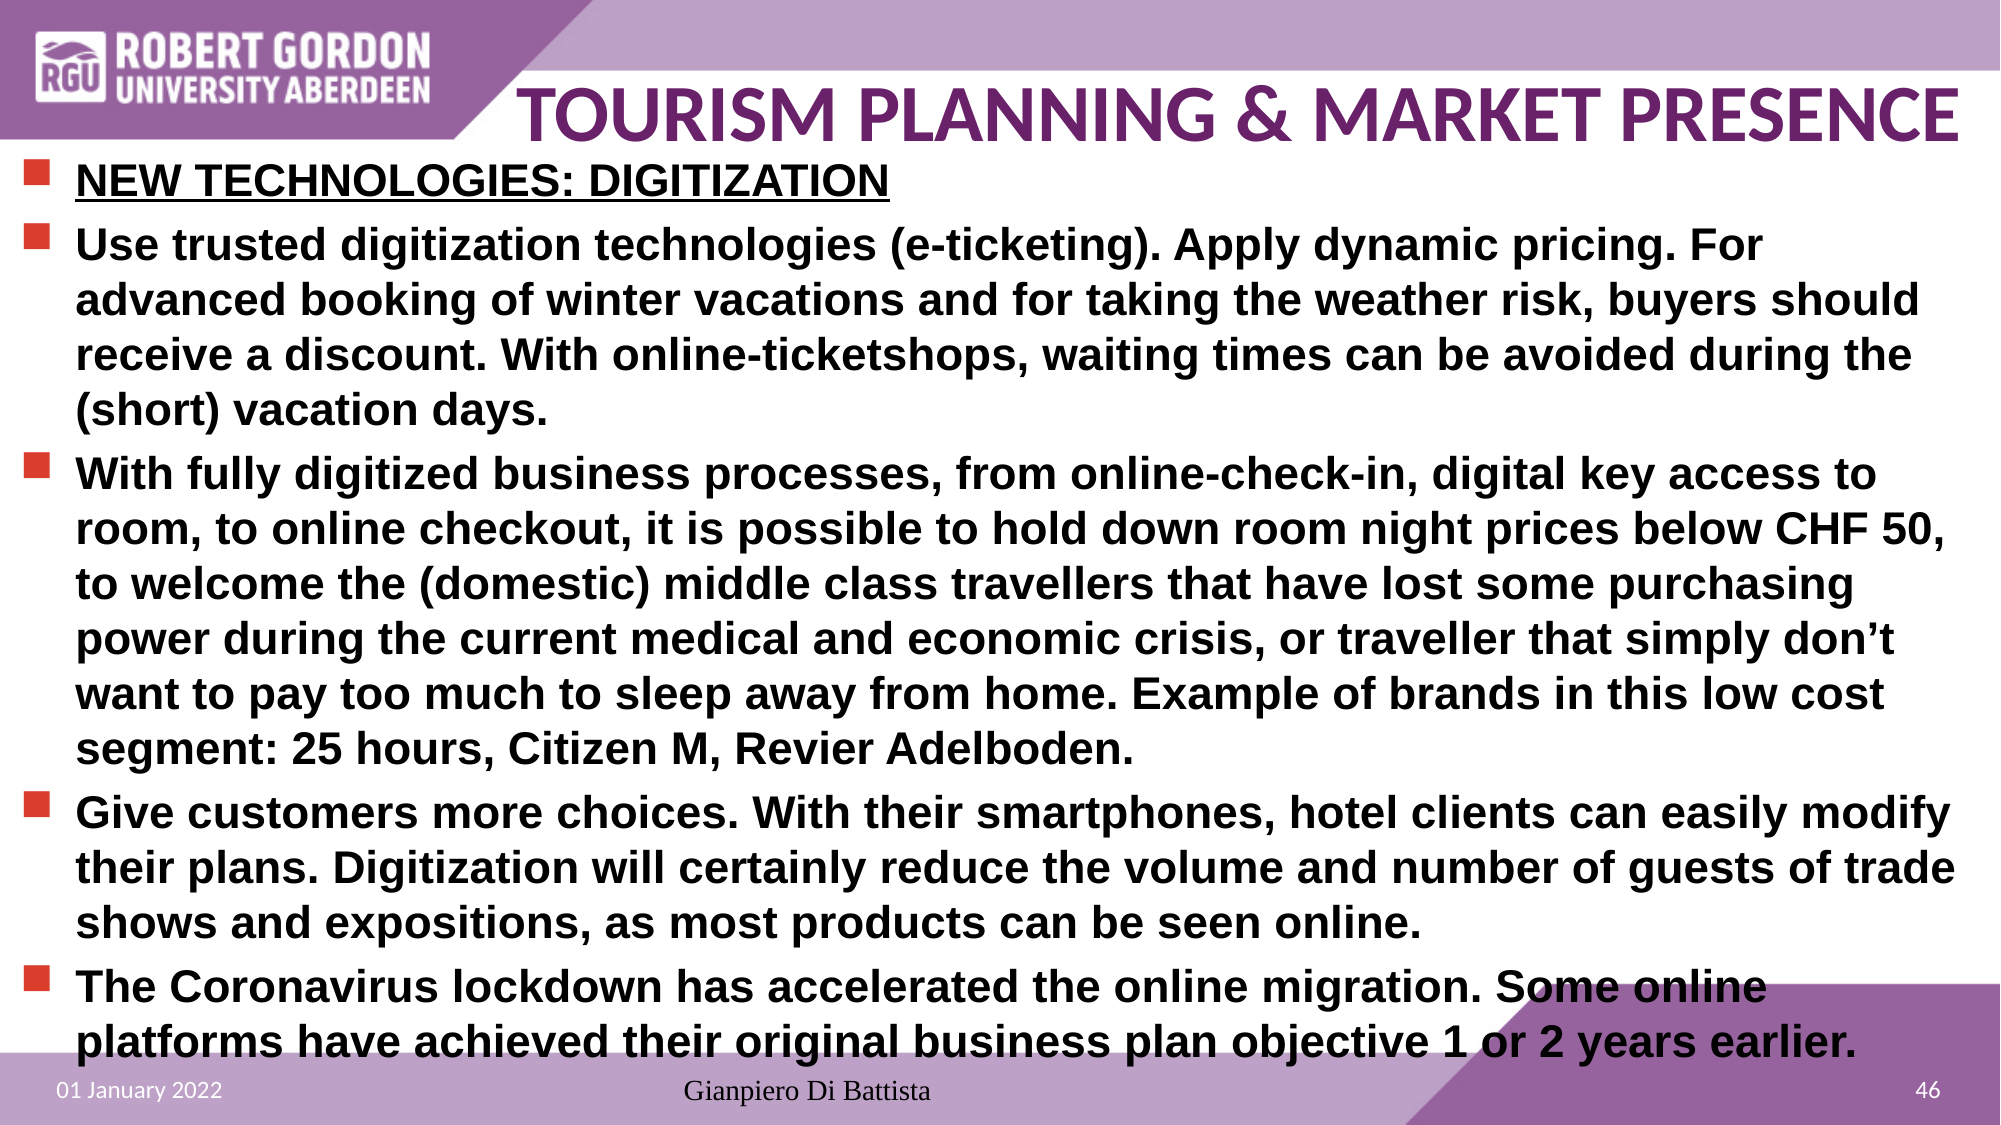

# TOURISM PLANNING & MARKET PRESENCE
NEW TECHNOLOGIES: DIGITIZATION
Use trusted digitization technologies (e-ticketing). Apply dynamic pricing. For advanced booking of winter vacations and for taking the weather risk, buyers should receive a discount. With online-ticketshops, waiting times can be avoided during the (short) vacation days.
With fully digitized business processes, from online-check-in, digital key access to room, to online checkout, it is possible to hold down room night prices below CHF 50, to welcome the (domestic) middle class travellers that have lost some purchasing power during the current medical and economic crisis, or traveller that simply don’t want to pay too much to sleep away from home. Example of brands in this low cost segment: 25 hours, Citizen M, Revier Adelboden.
Give customers more choices. With their smartphones, hotel clients can easily modify their plans. Digitization will certainly reduce the volume and number of guests of trade shows and expositions, as most products can be seen online.
The Coronavirus lockdown has accelerated the online migration. Some online platforms have achieved their original business plan objective 1 or 2 years earlier.
46
01 January 2022
Gianpiero Di Battista